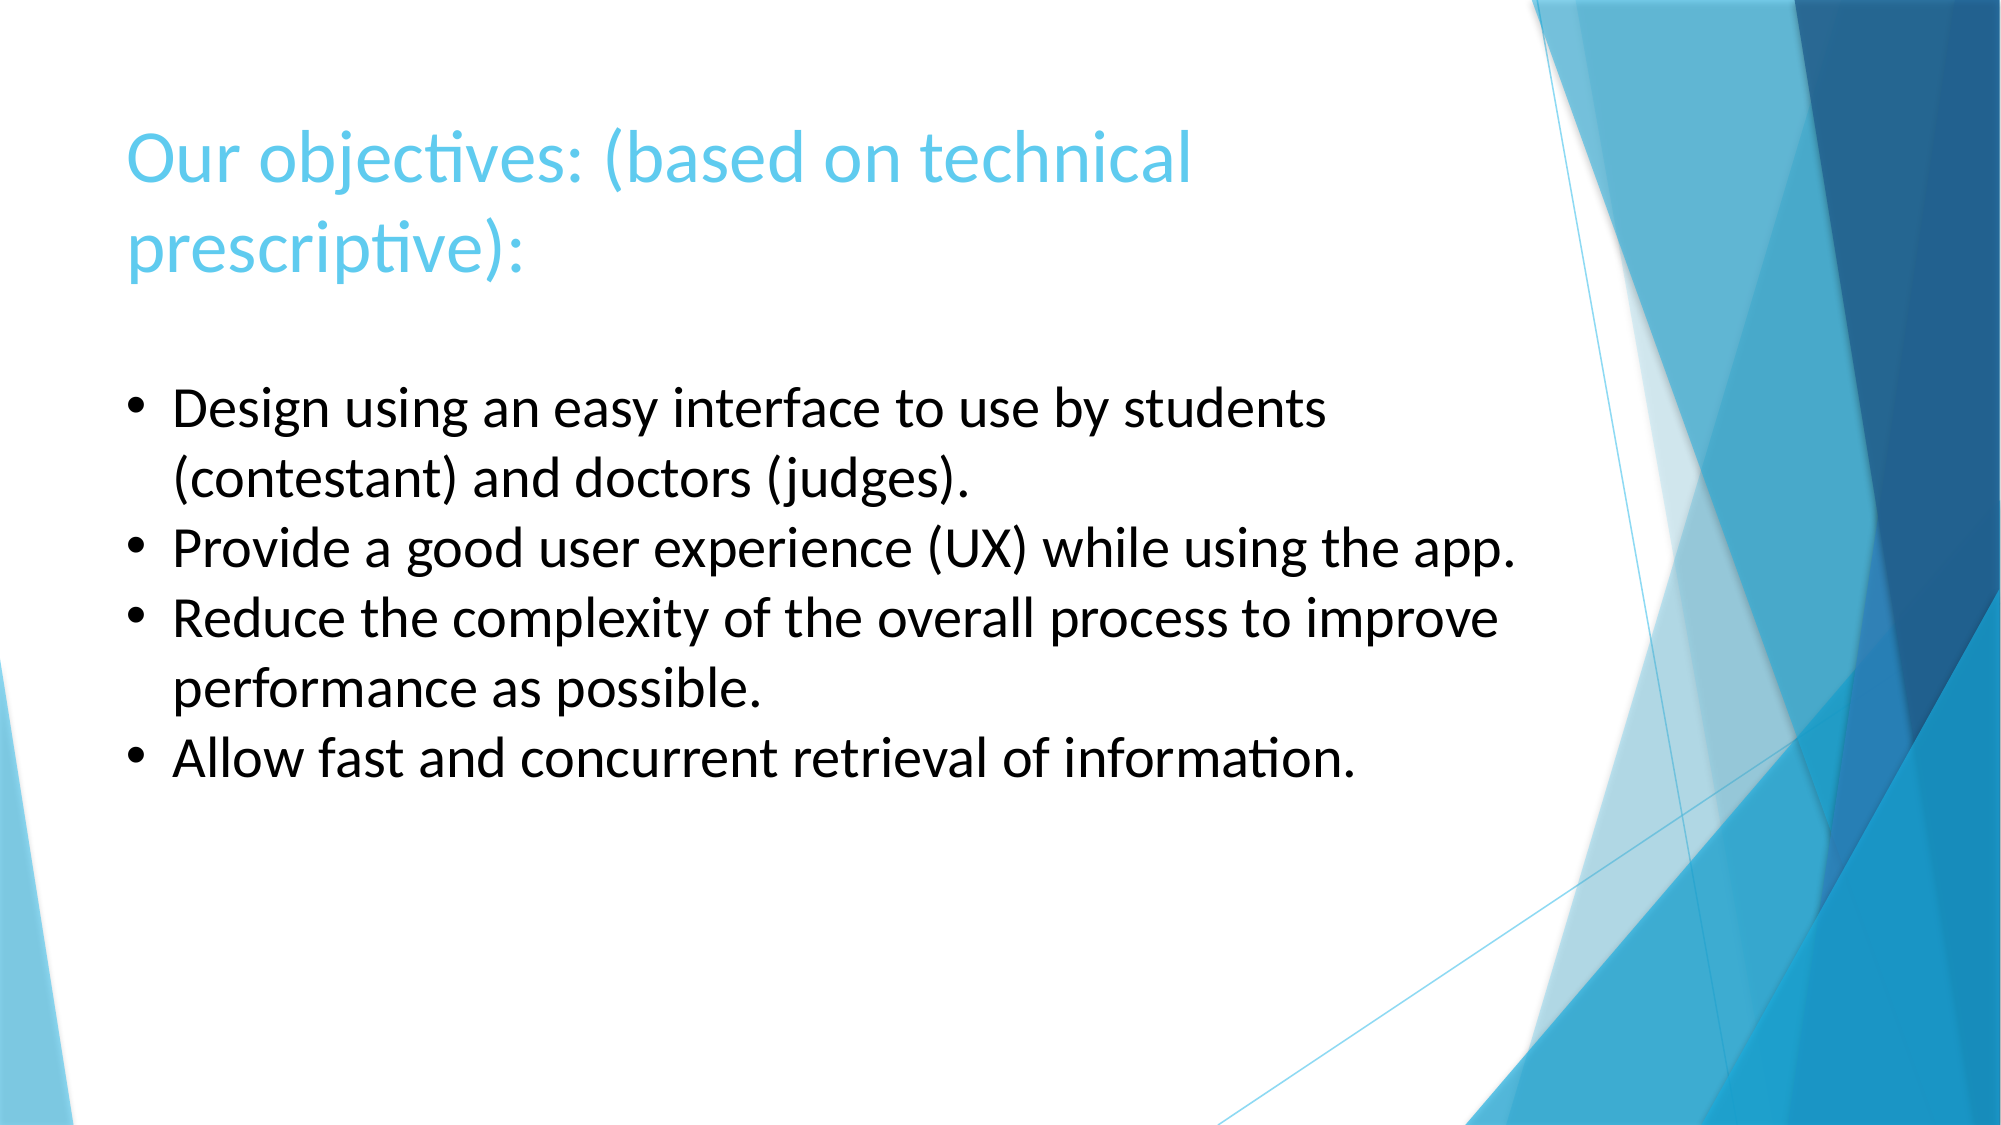

# Our objectives: (based on technical prescriptive):
Design using an easy interface to use by students (contestant) and doctors (judges).
Provide a good user experience (UX) while using the app.
Reduce the complexity of the overall process to improve performance as possible.
Allow fast and concurrent retrieval of information.